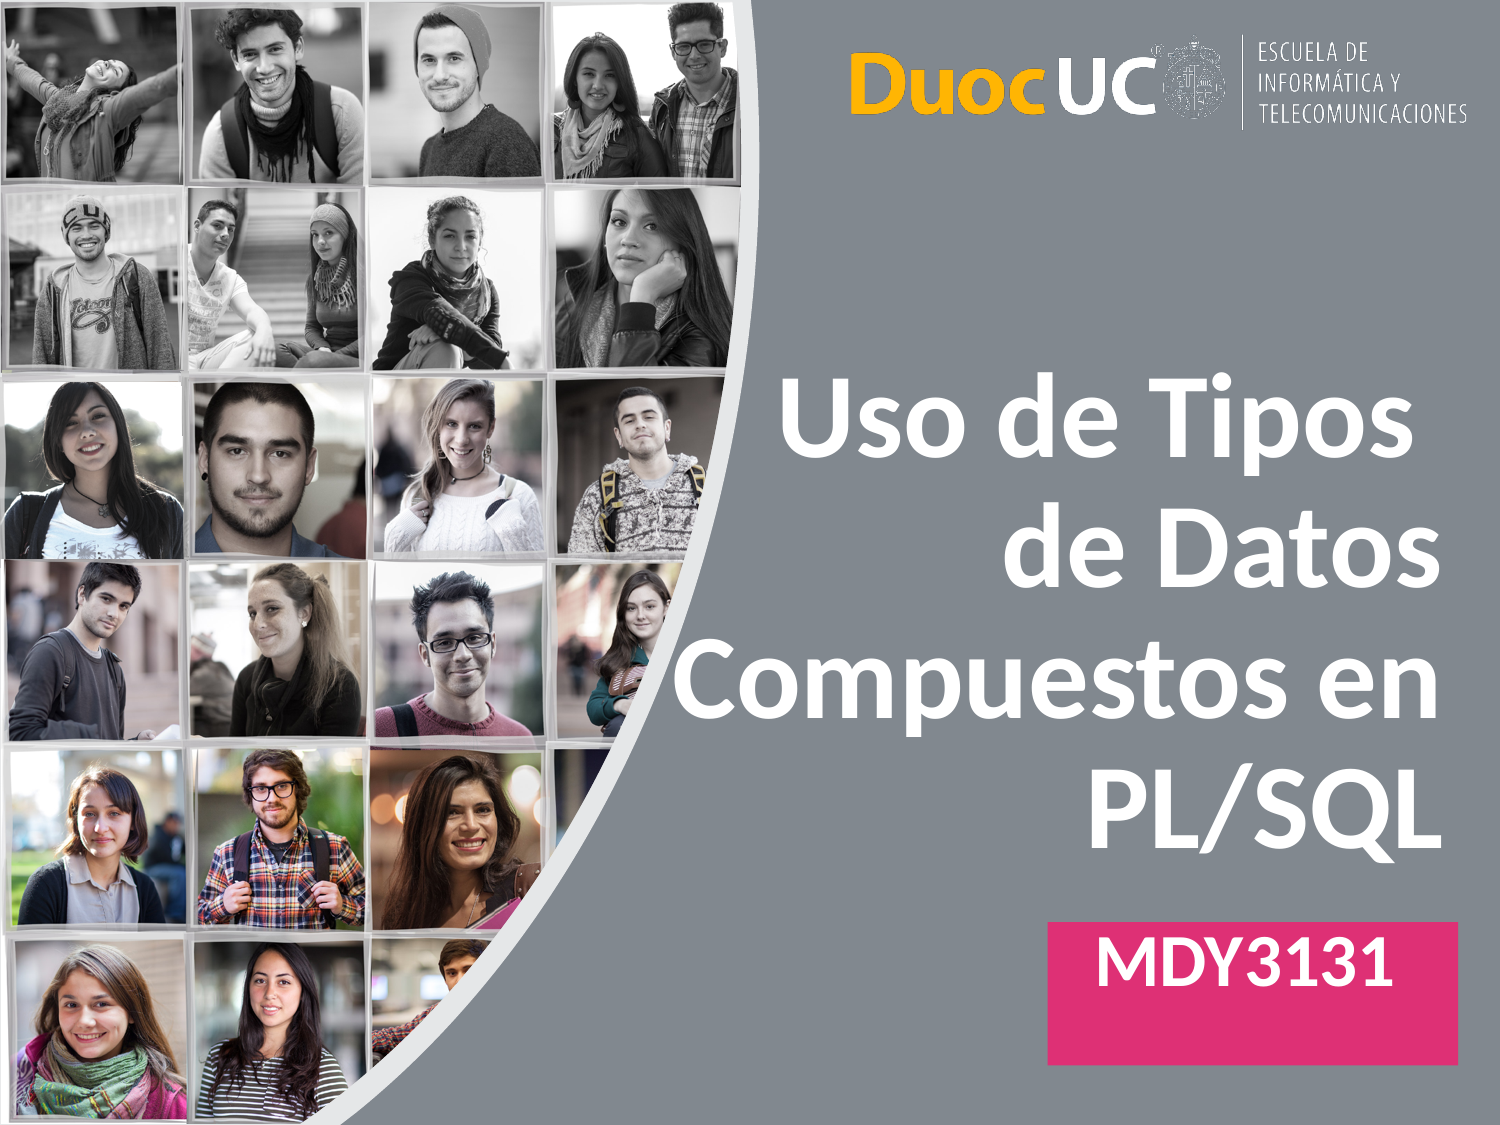

# Uso de Tipos de Datos Compuestos en PL/SQL
MDY3131